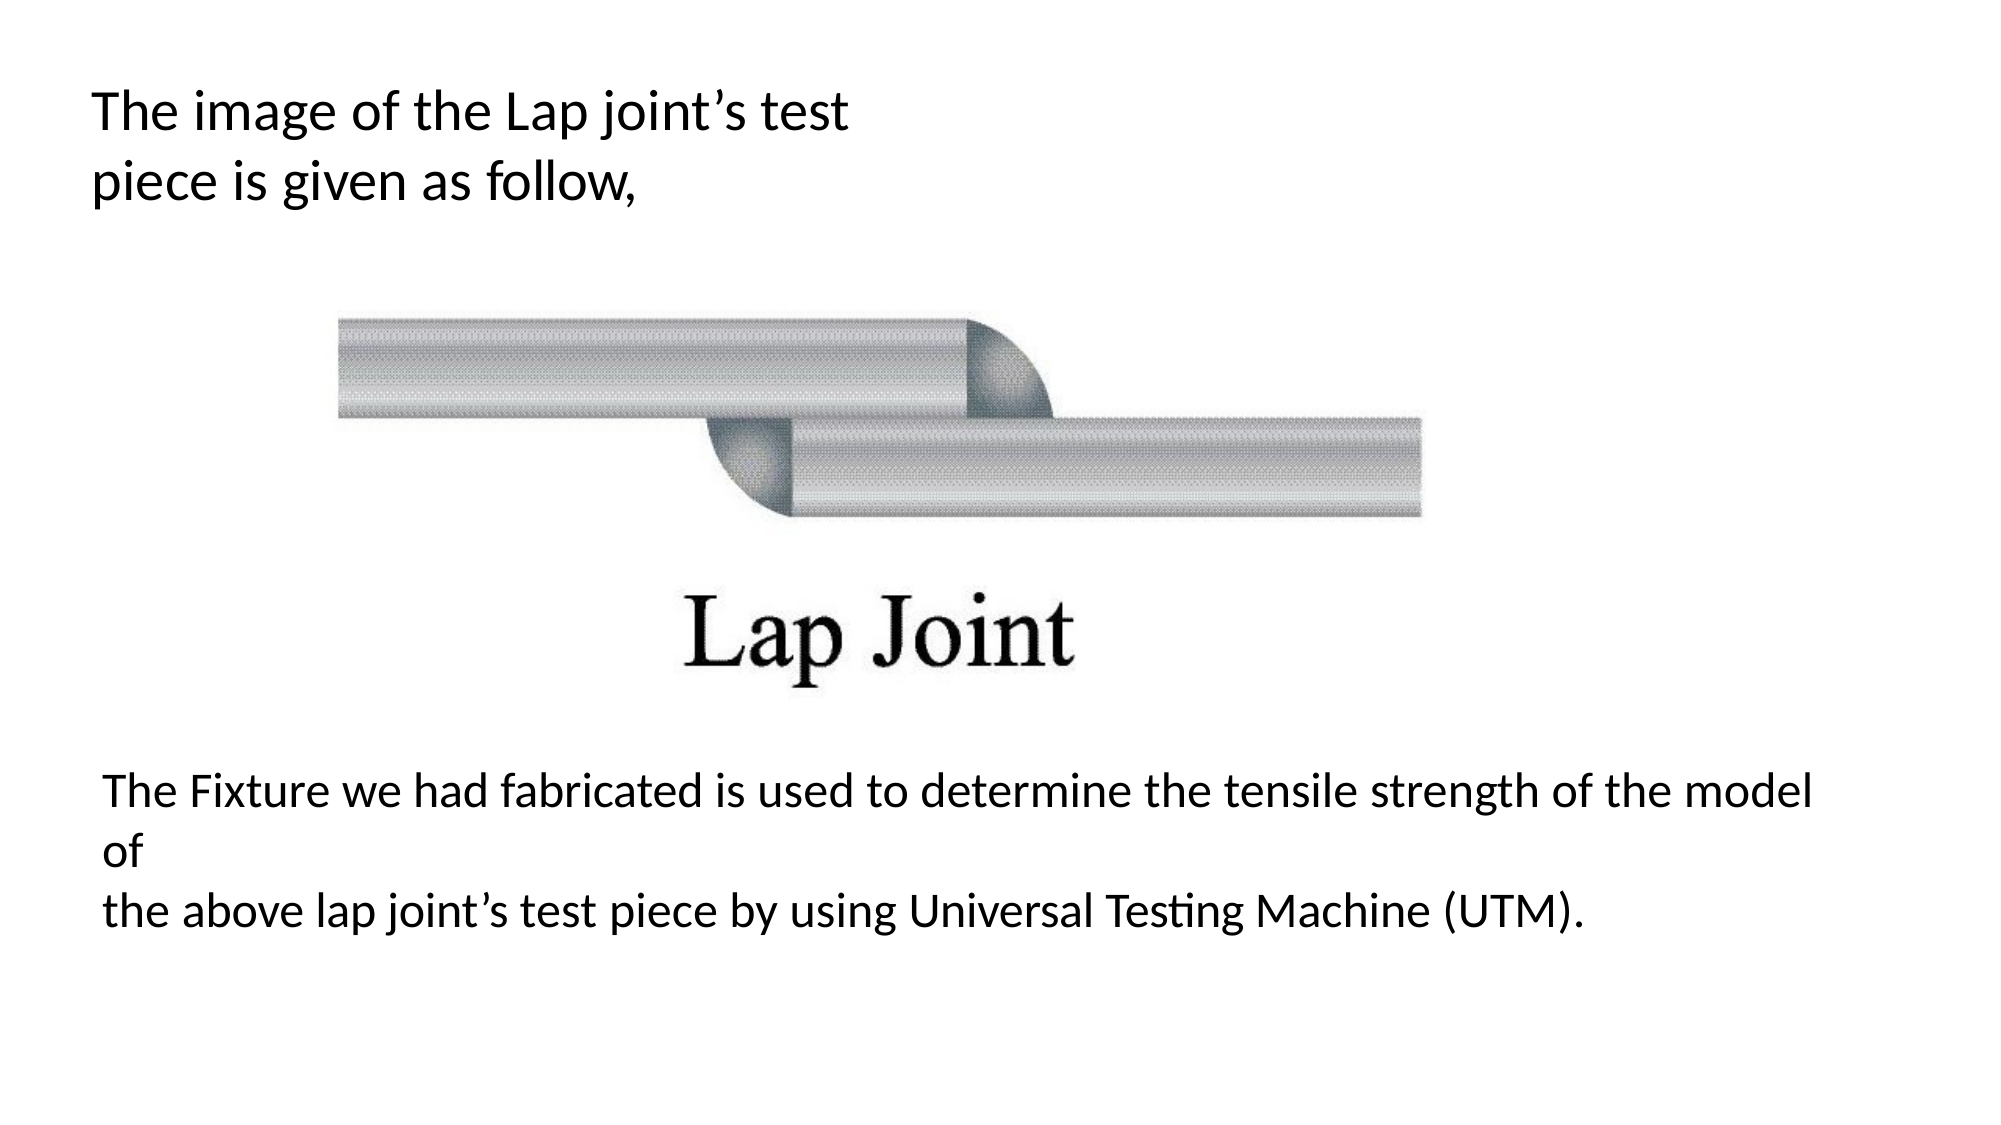

# The image of the Lap joint’s test piece is given as follow,

The Fixture we had fabricated is used to determine the tensile strength of the model of
the above lap joint’s test piece by using Universal Testing Machine (UTM).